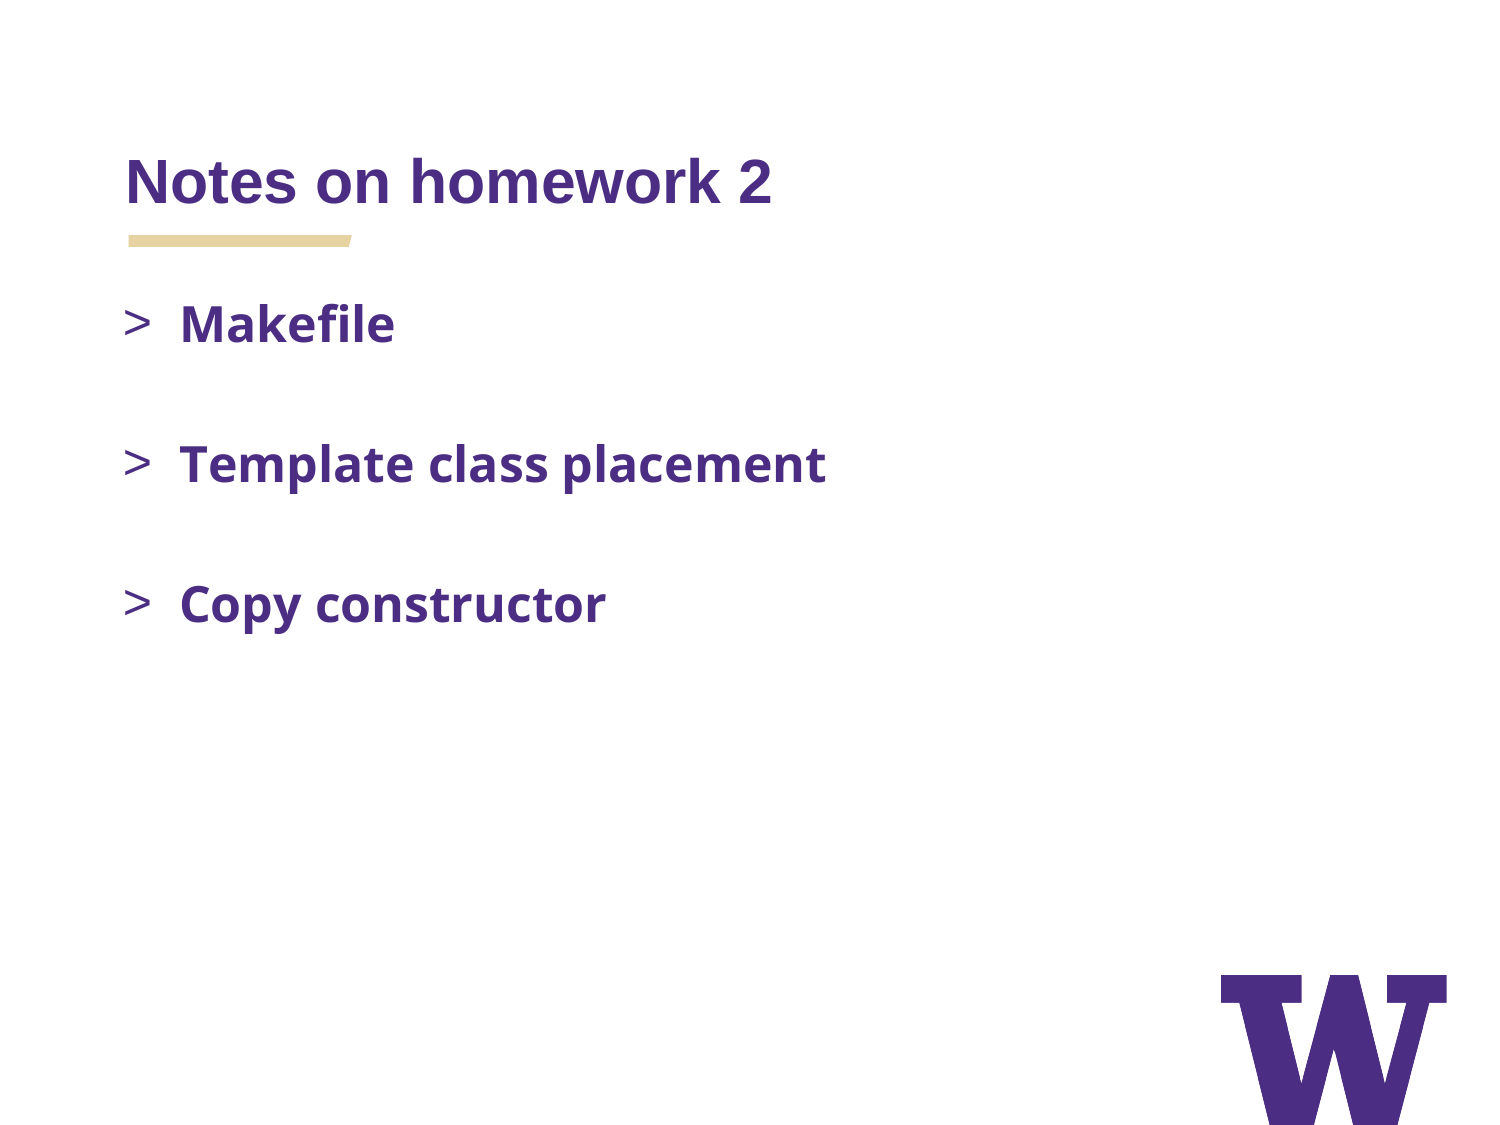

# Notes on homework 2
Makefile

Template class placement

Copy constructor